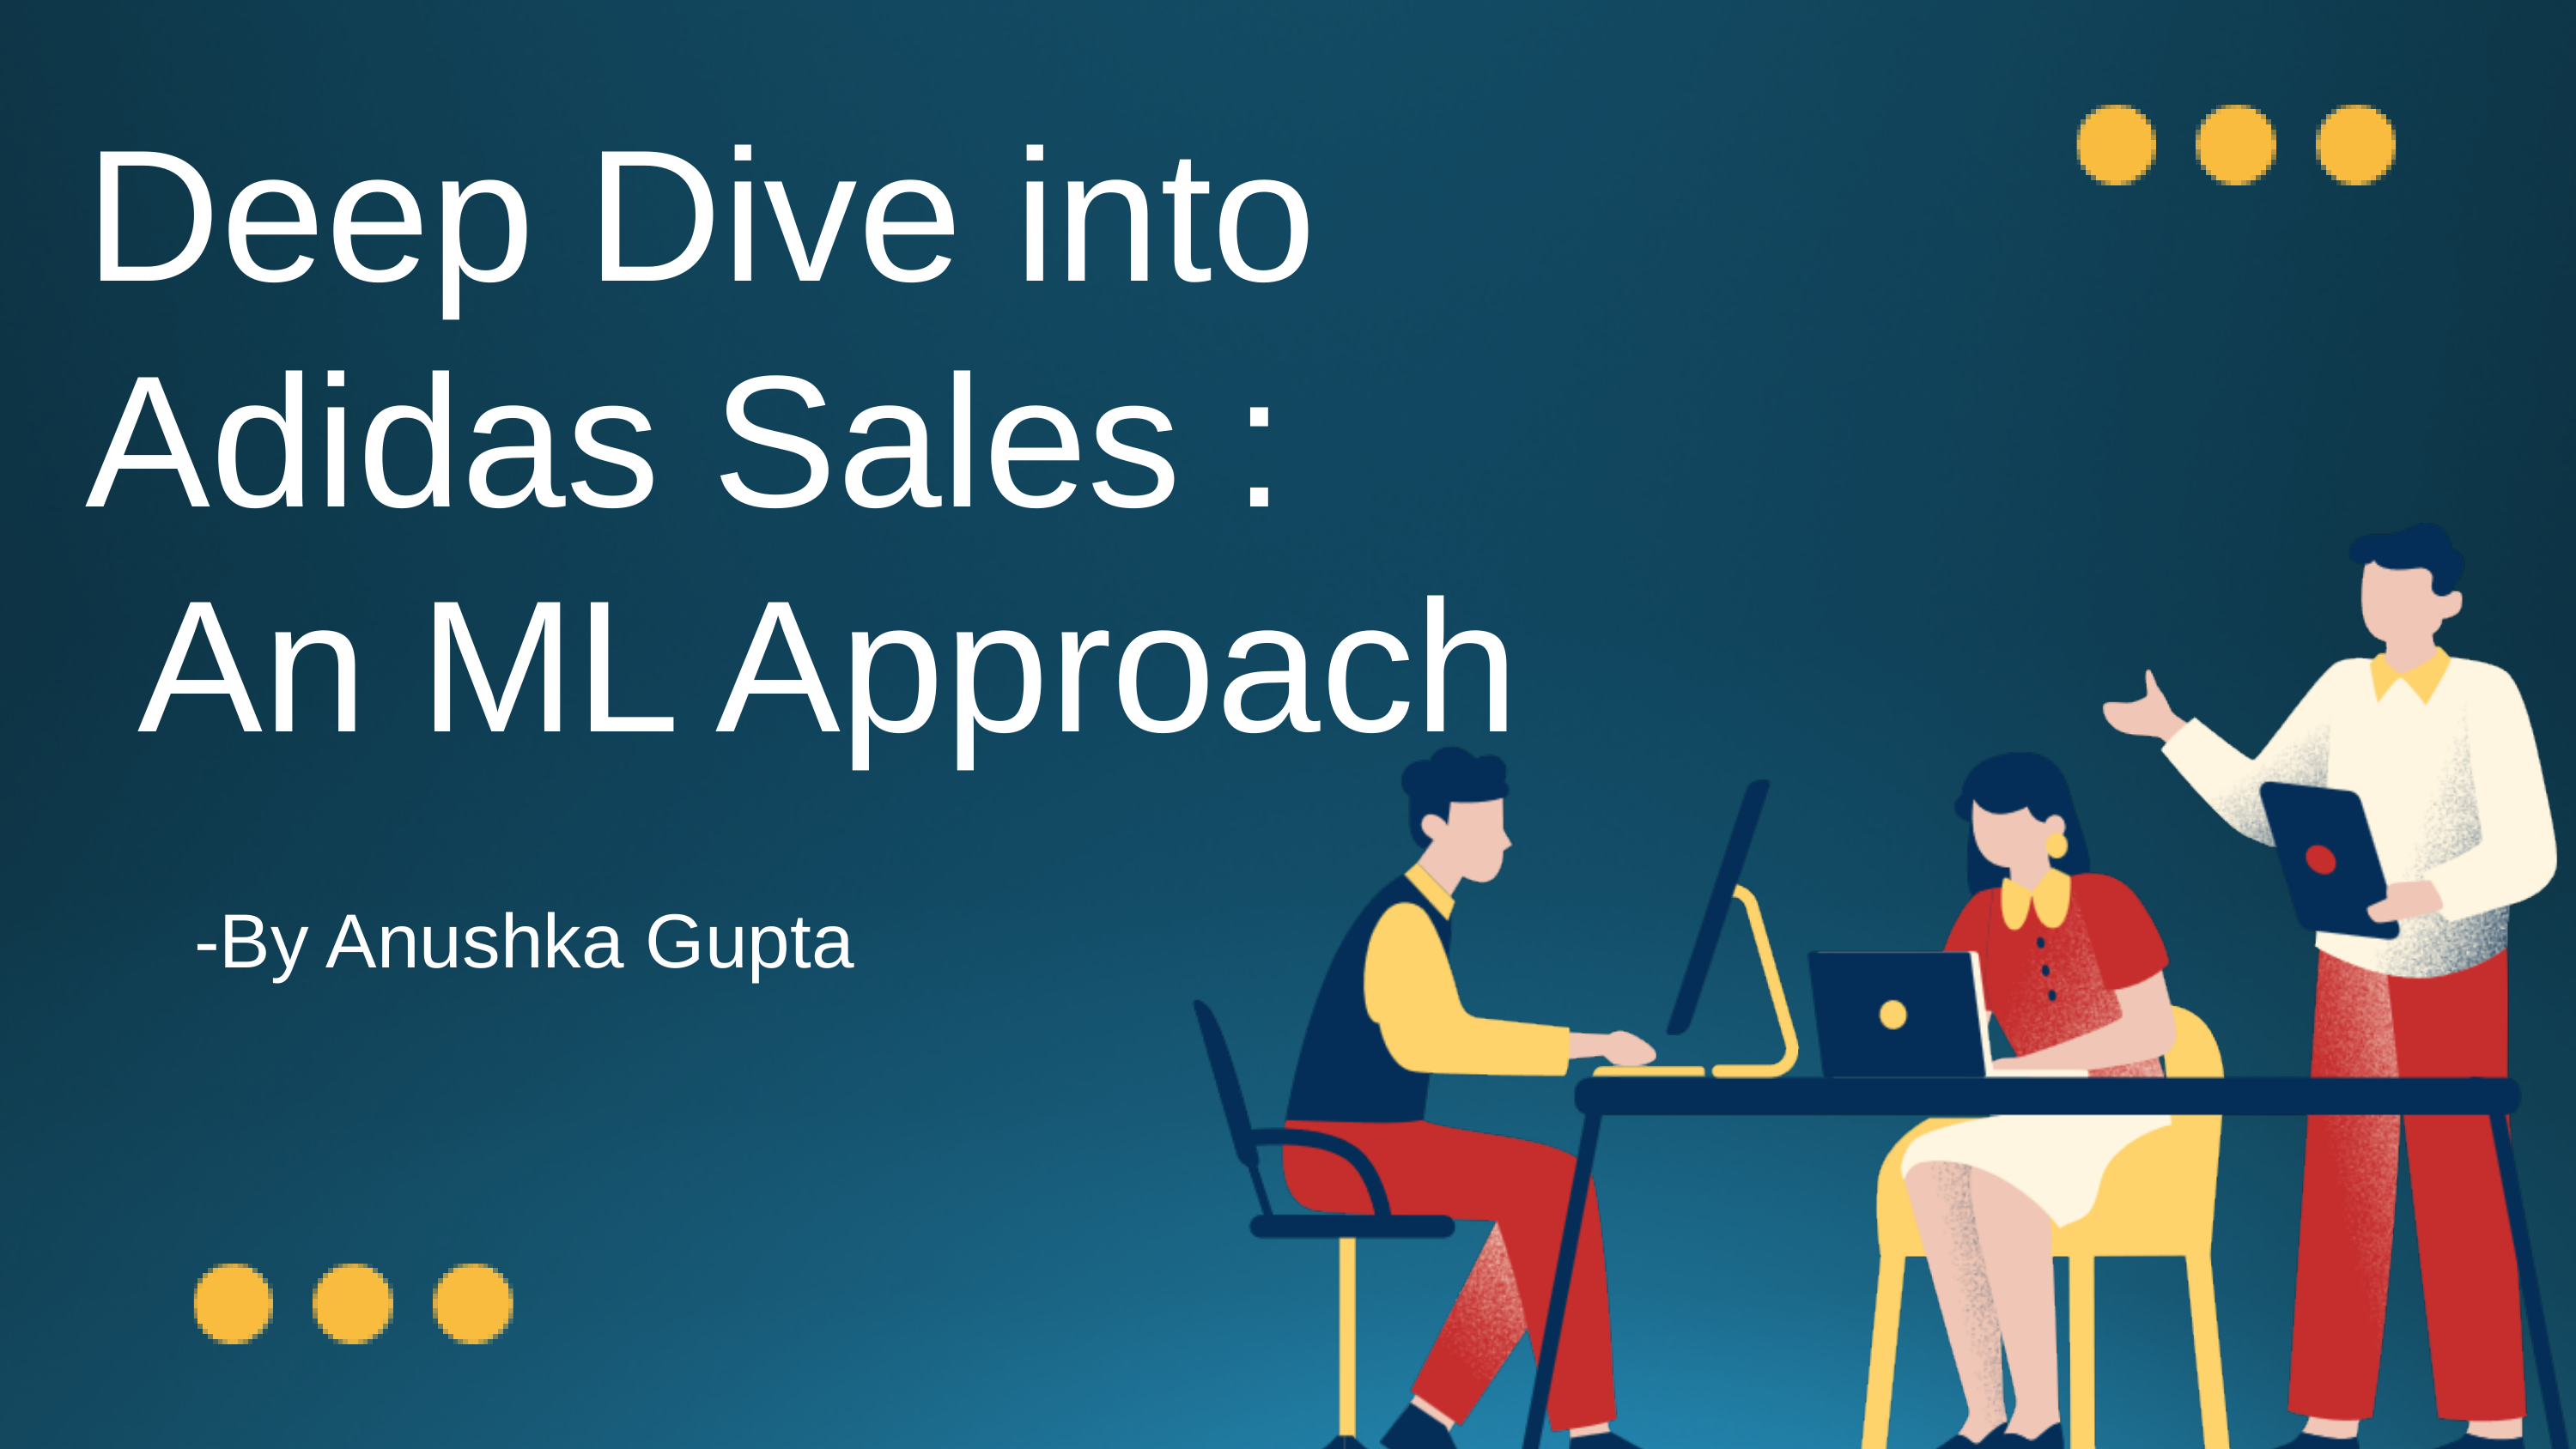

Deep Dive into Adidas Sales :
 An ML Approach

-By Anushka Gupta